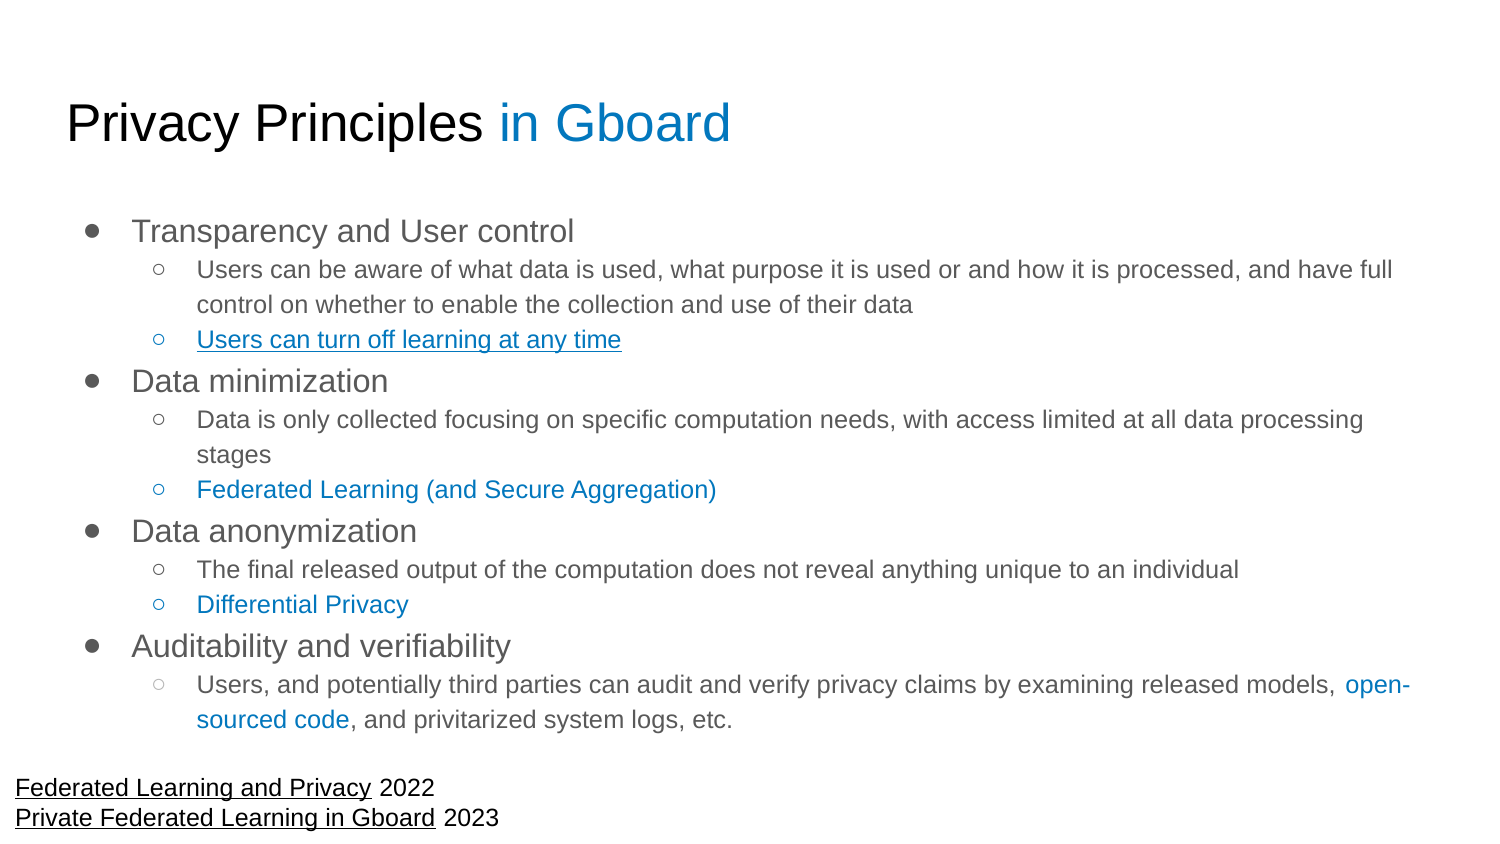

# Privacy Principles in Gboard
Transparency and User control
Users can be aware of what data is used, what purpose it is used or and how it is processed, and have full control on whether to enable the collection and use of their data
Users can turn off learning at any time
Data minimization
Data is only collected focusing on specific computation needs, with access limited at all data processing stages
Federated Learning (and Secure Aggregation)
Data anonymization
The final released output of the computation does not reveal anything unique to an individual
Differential Privacy
Auditability and verifiability
Users, and potentially third parties can audit and verify privacy claims by examining released models, open-sourced code, and privitarized system logs, etc.
Federated Learning and Privacy 2022
Private Federated Learning in Gboard 2023